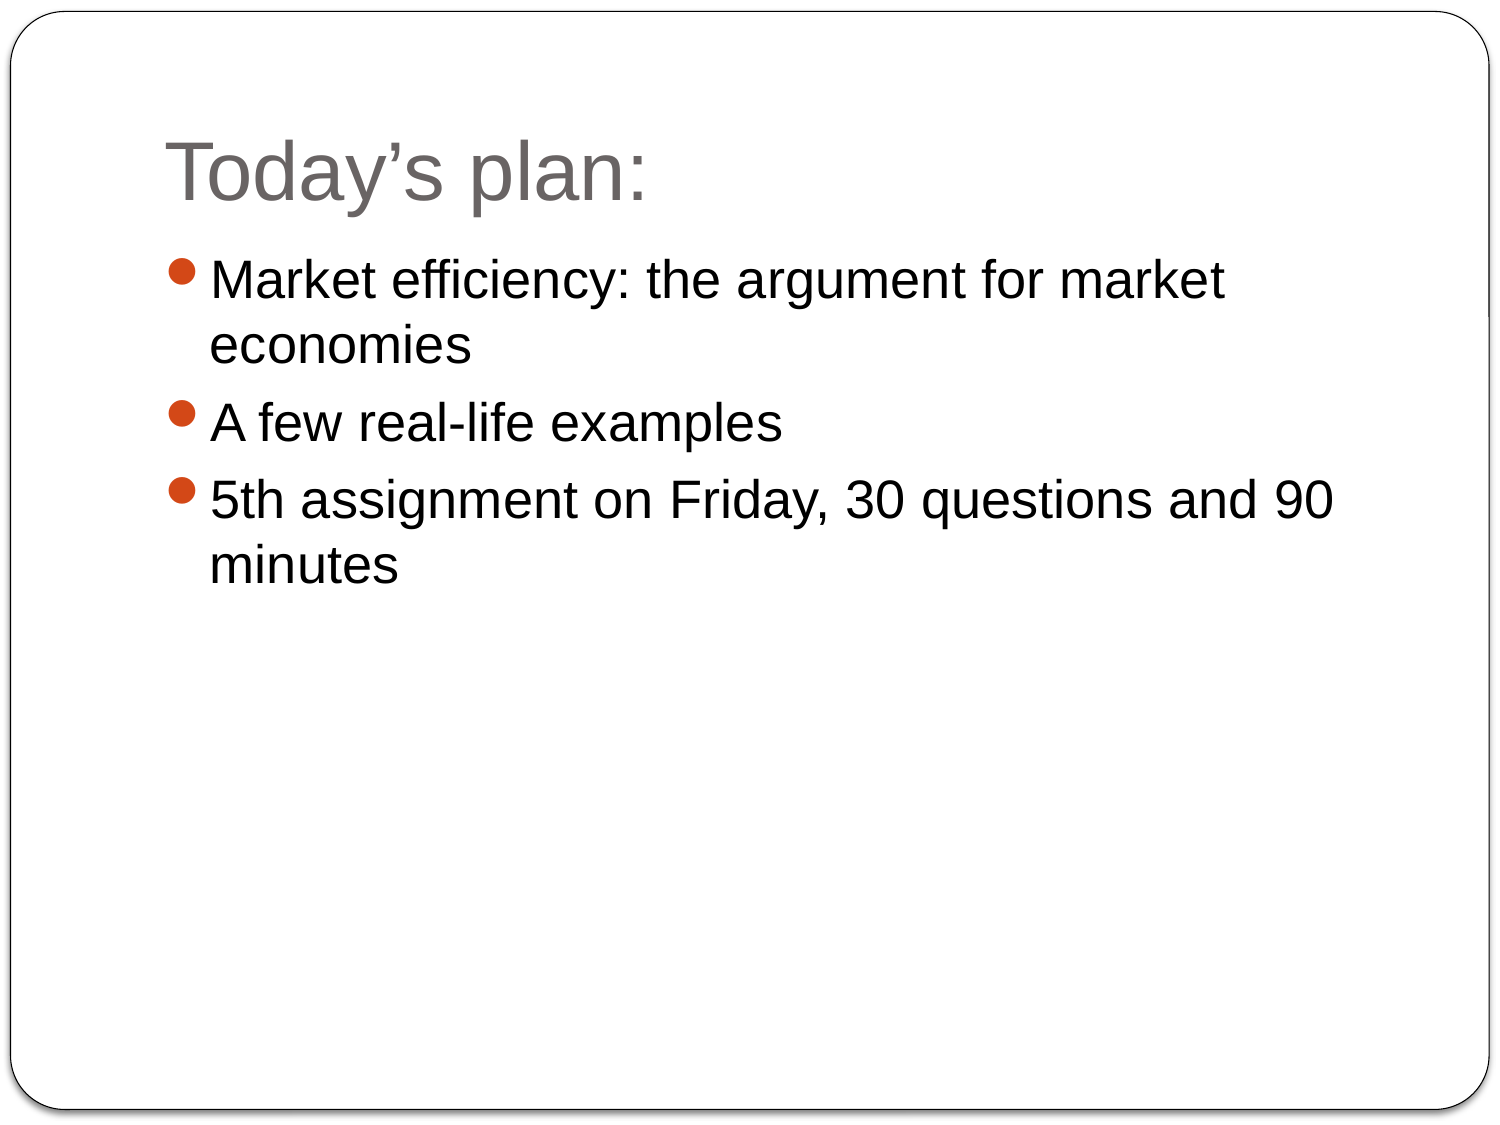

# Today’s plan:
Market efficiency: the argument for market economies
A few real-life examples
5th assignment on Friday, 30 questions and 90 minutes